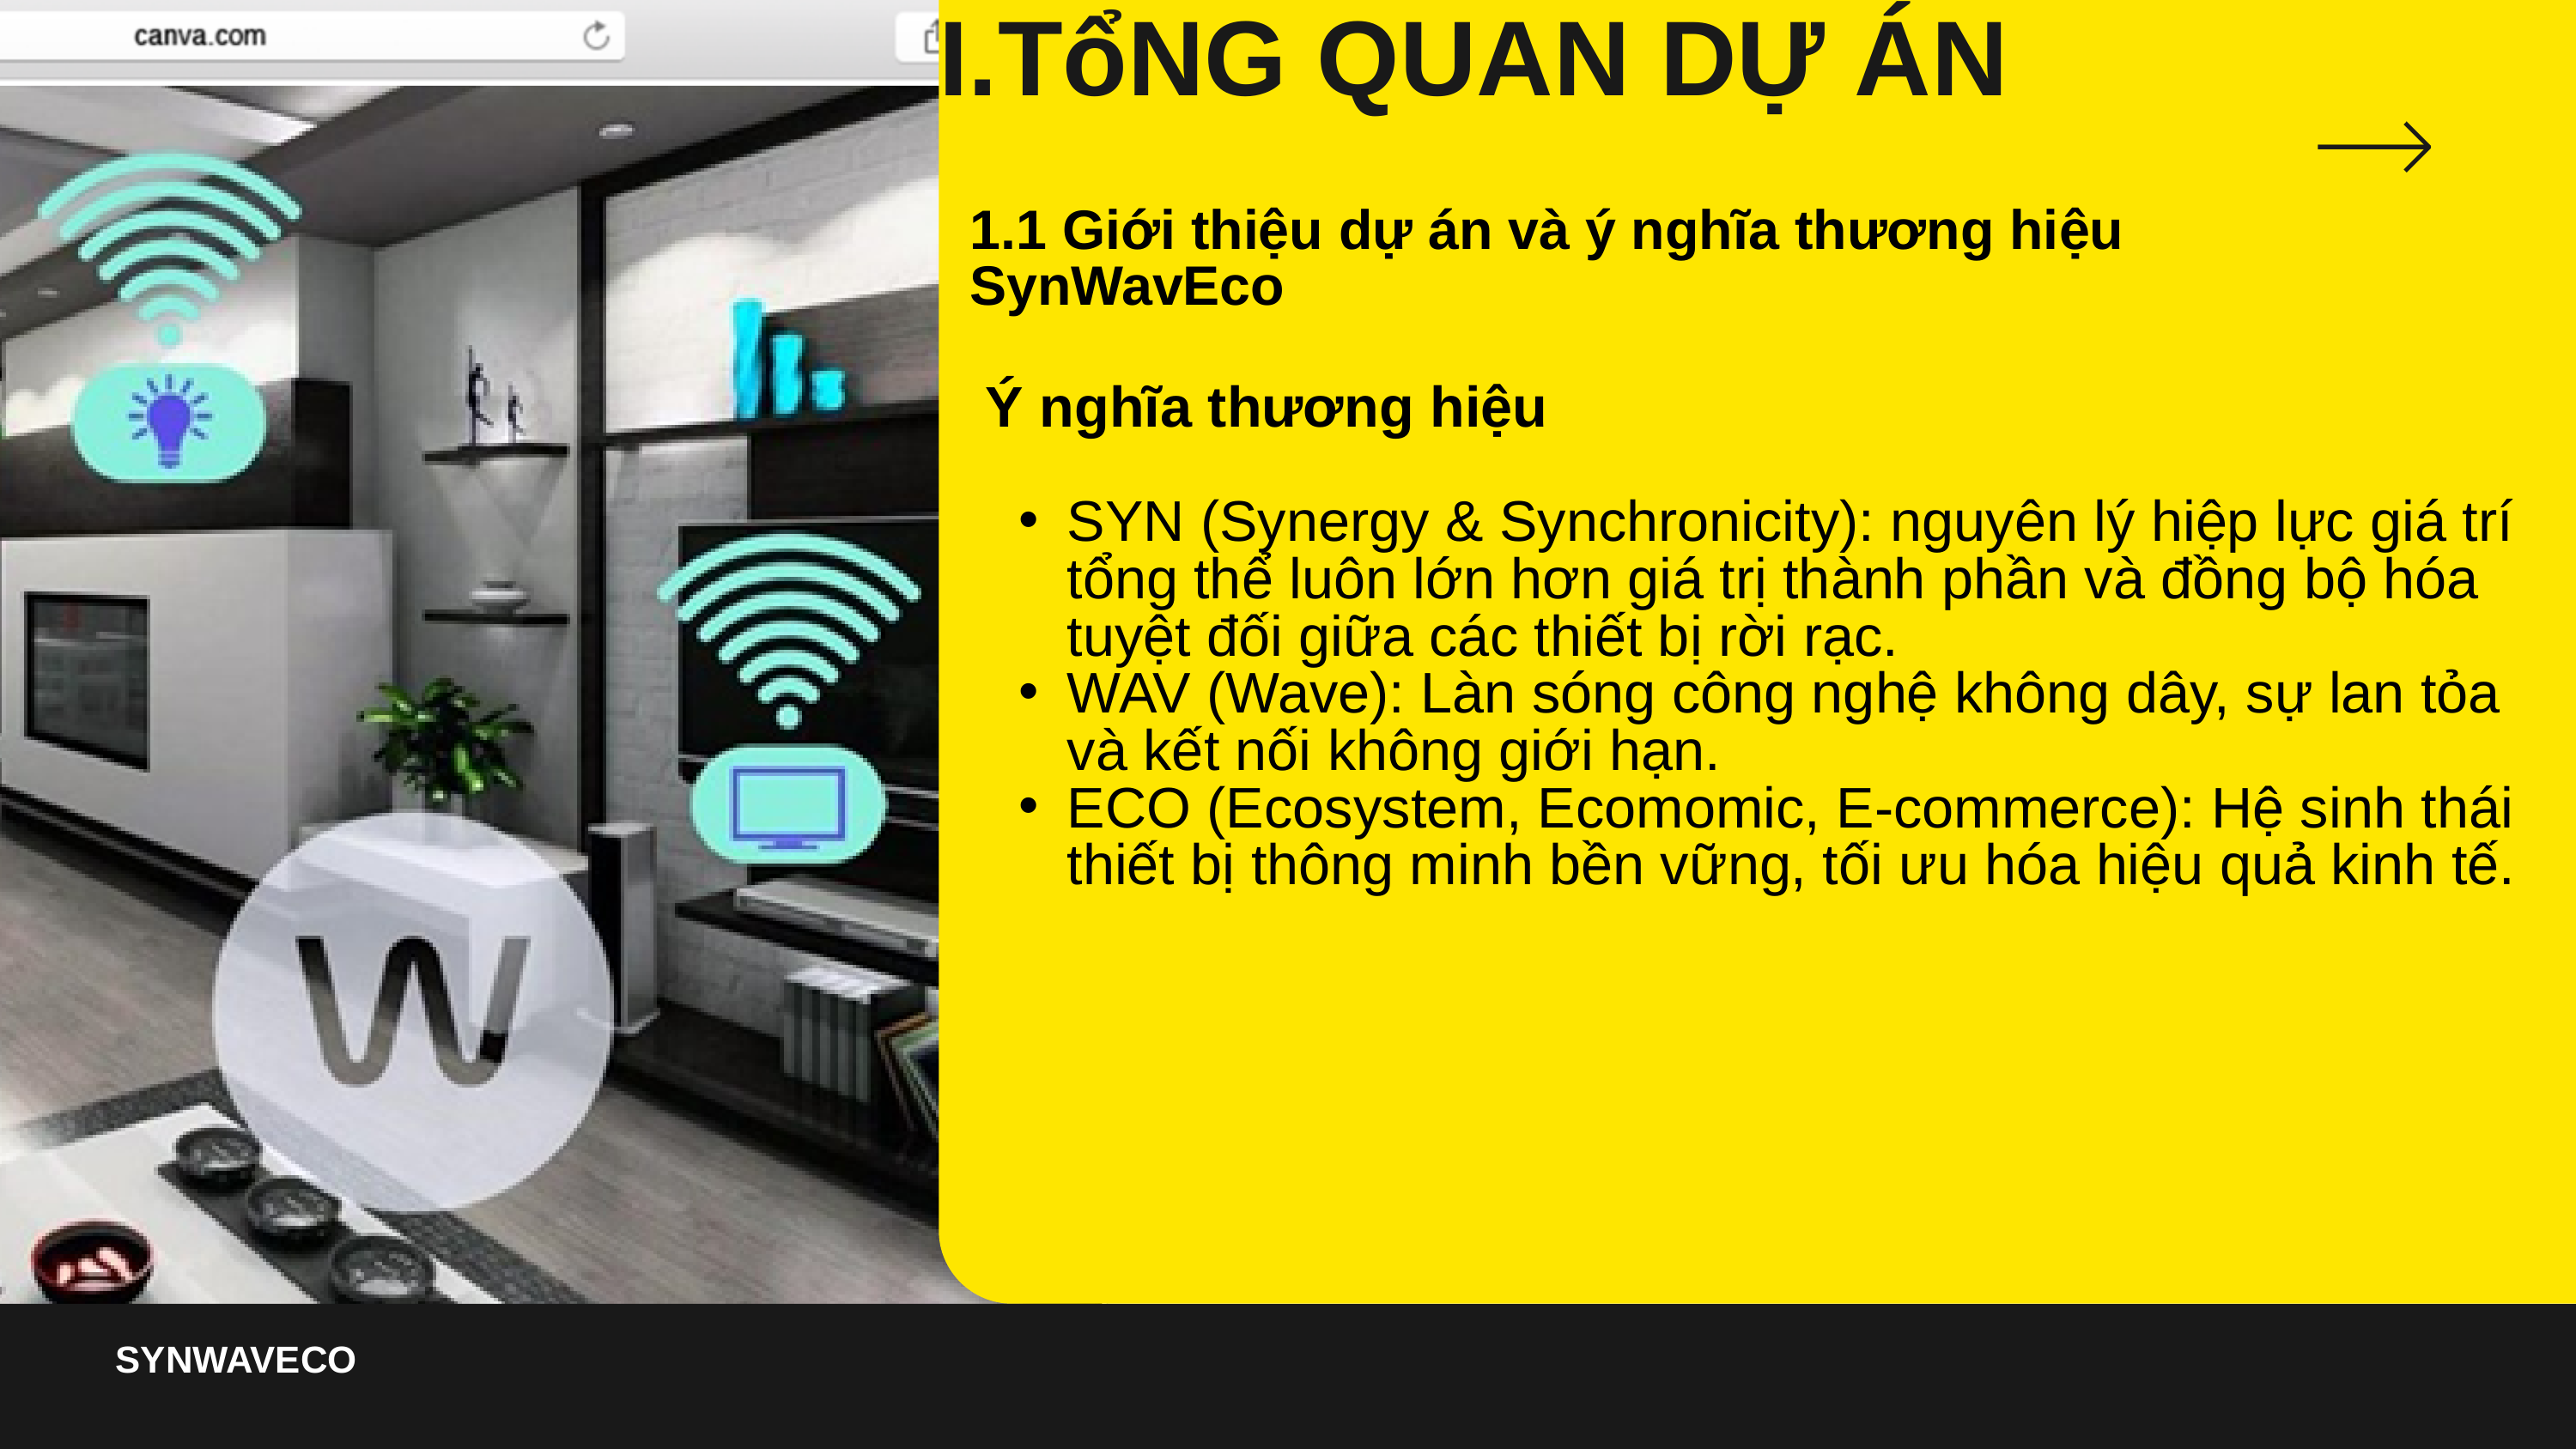

I.TổNG QUAN DỰ ÁN

1.1 Giới thiệu dự án và ý nghĩa thương hiệu SynWavEco
 Ý nghĩa thương hiệu

SYN (Synergy & Synchronicity): nguyên lý hiệp lực giá trí tổng thể luôn lớn hơn giá trị thành phần và đồng bộ hóa tuyệt đối giữa các thiết bị rời rạc.
WAV (Wave): Làn sóng công nghệ không dây, sự lan tỏa và kết nối không giới hạn.
ECO (Ecosystem, Ecomomic, E-commerce): Hệ sinh thái thiết bị thông minh bền vững, tối ưu hóa hiệu quả kinh tế.

SYNWAVECO